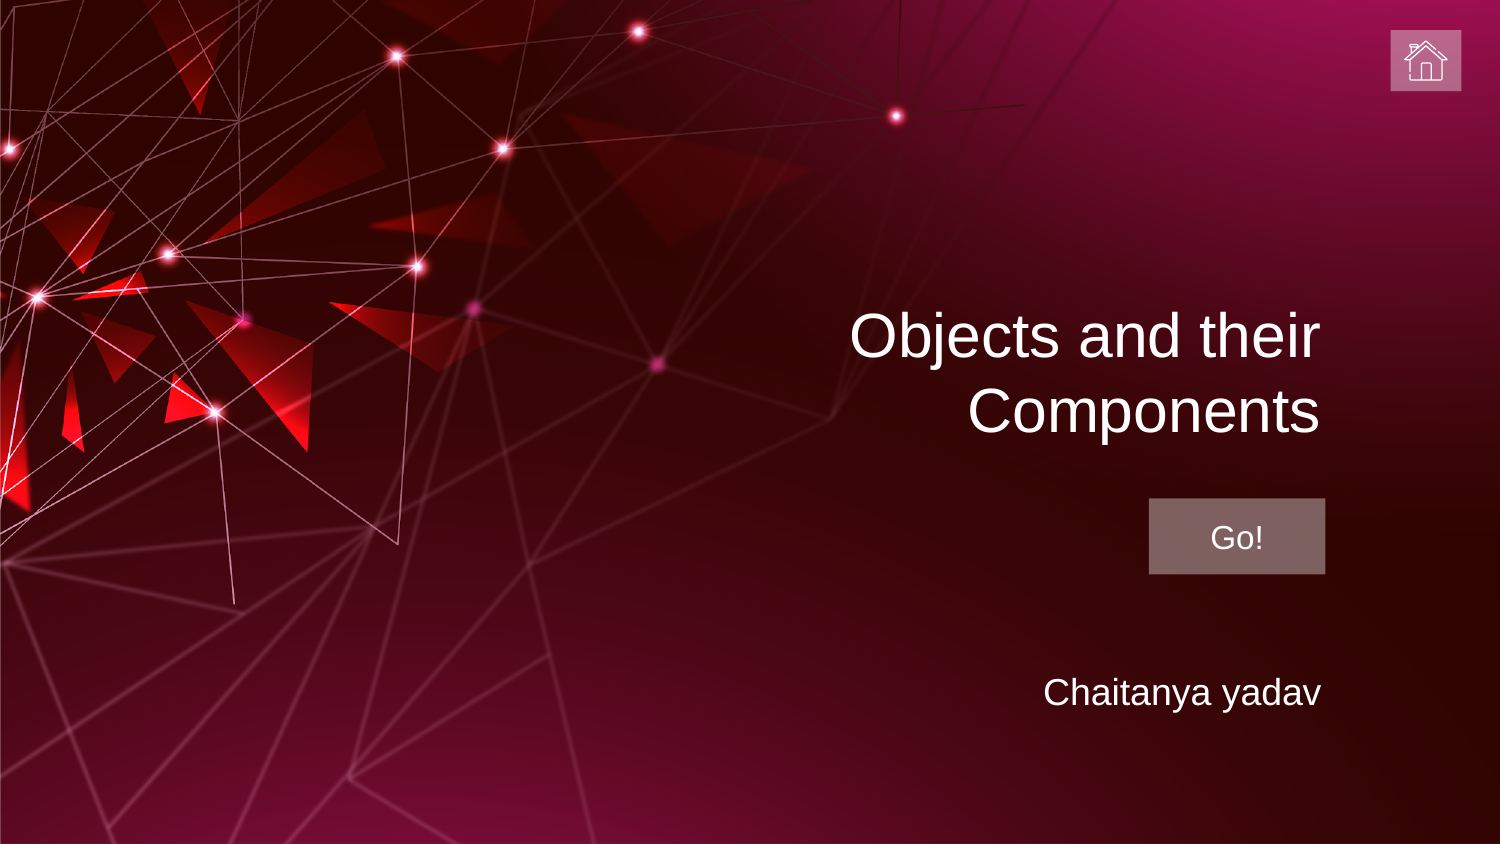

# Objects and their Components

Go!
Chaitanya yadav